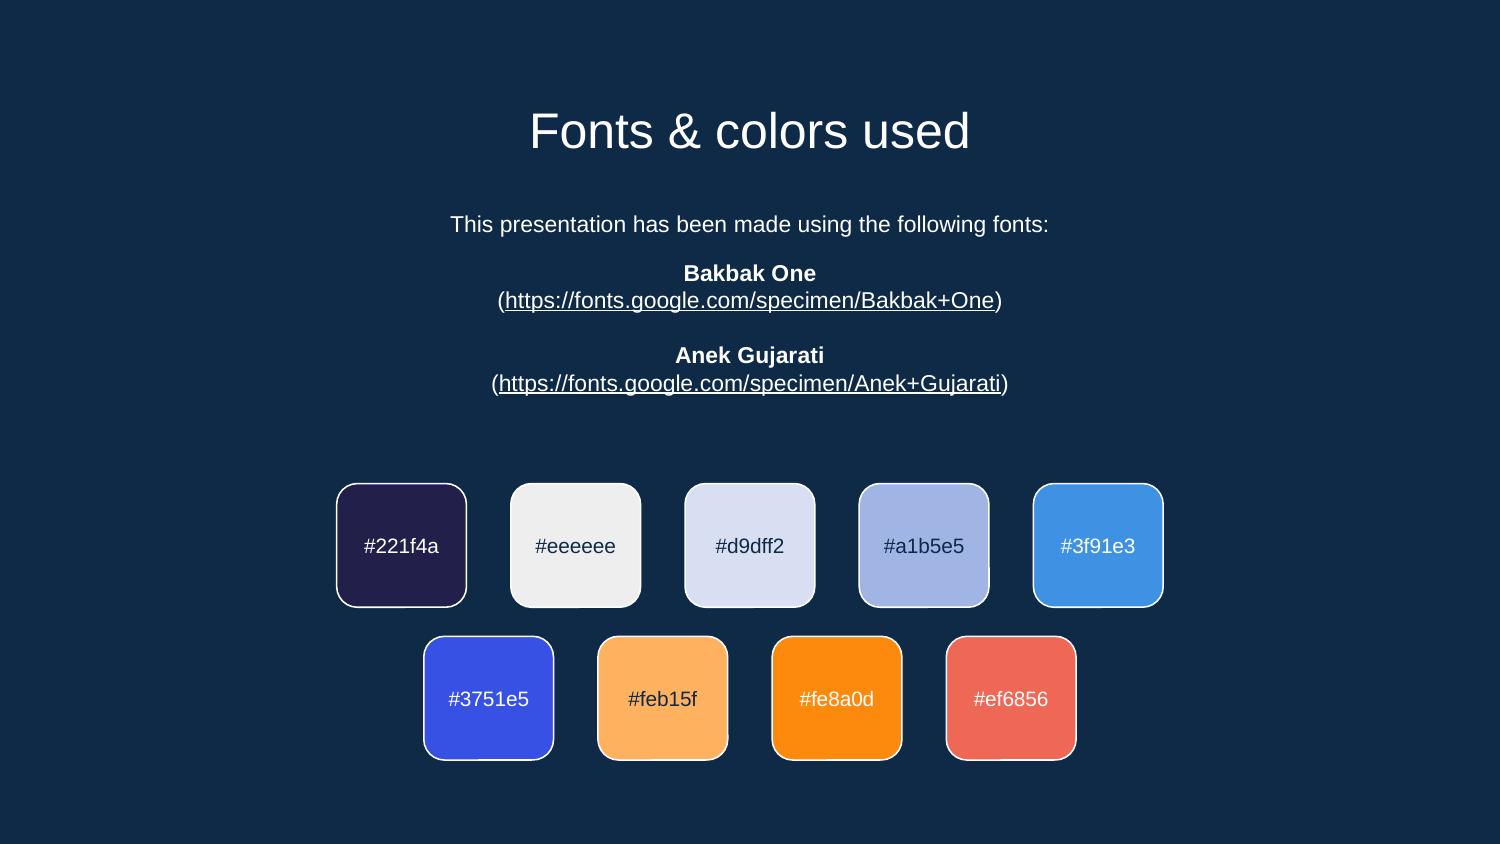

# Fonts & colors used
This presentation has been made using the following fonts:
Bakbak One
(https://fonts.google.com/specimen/Bakbak+One)

Anek Gujarati
(https://fonts.google.com/specimen/Anek+Gujarati)

#221f4a
#eeeeee
#d9dff2
#a1b5e5
#3f91e3

#3751e5
#feb15f
#fe8a0d
#ef6856